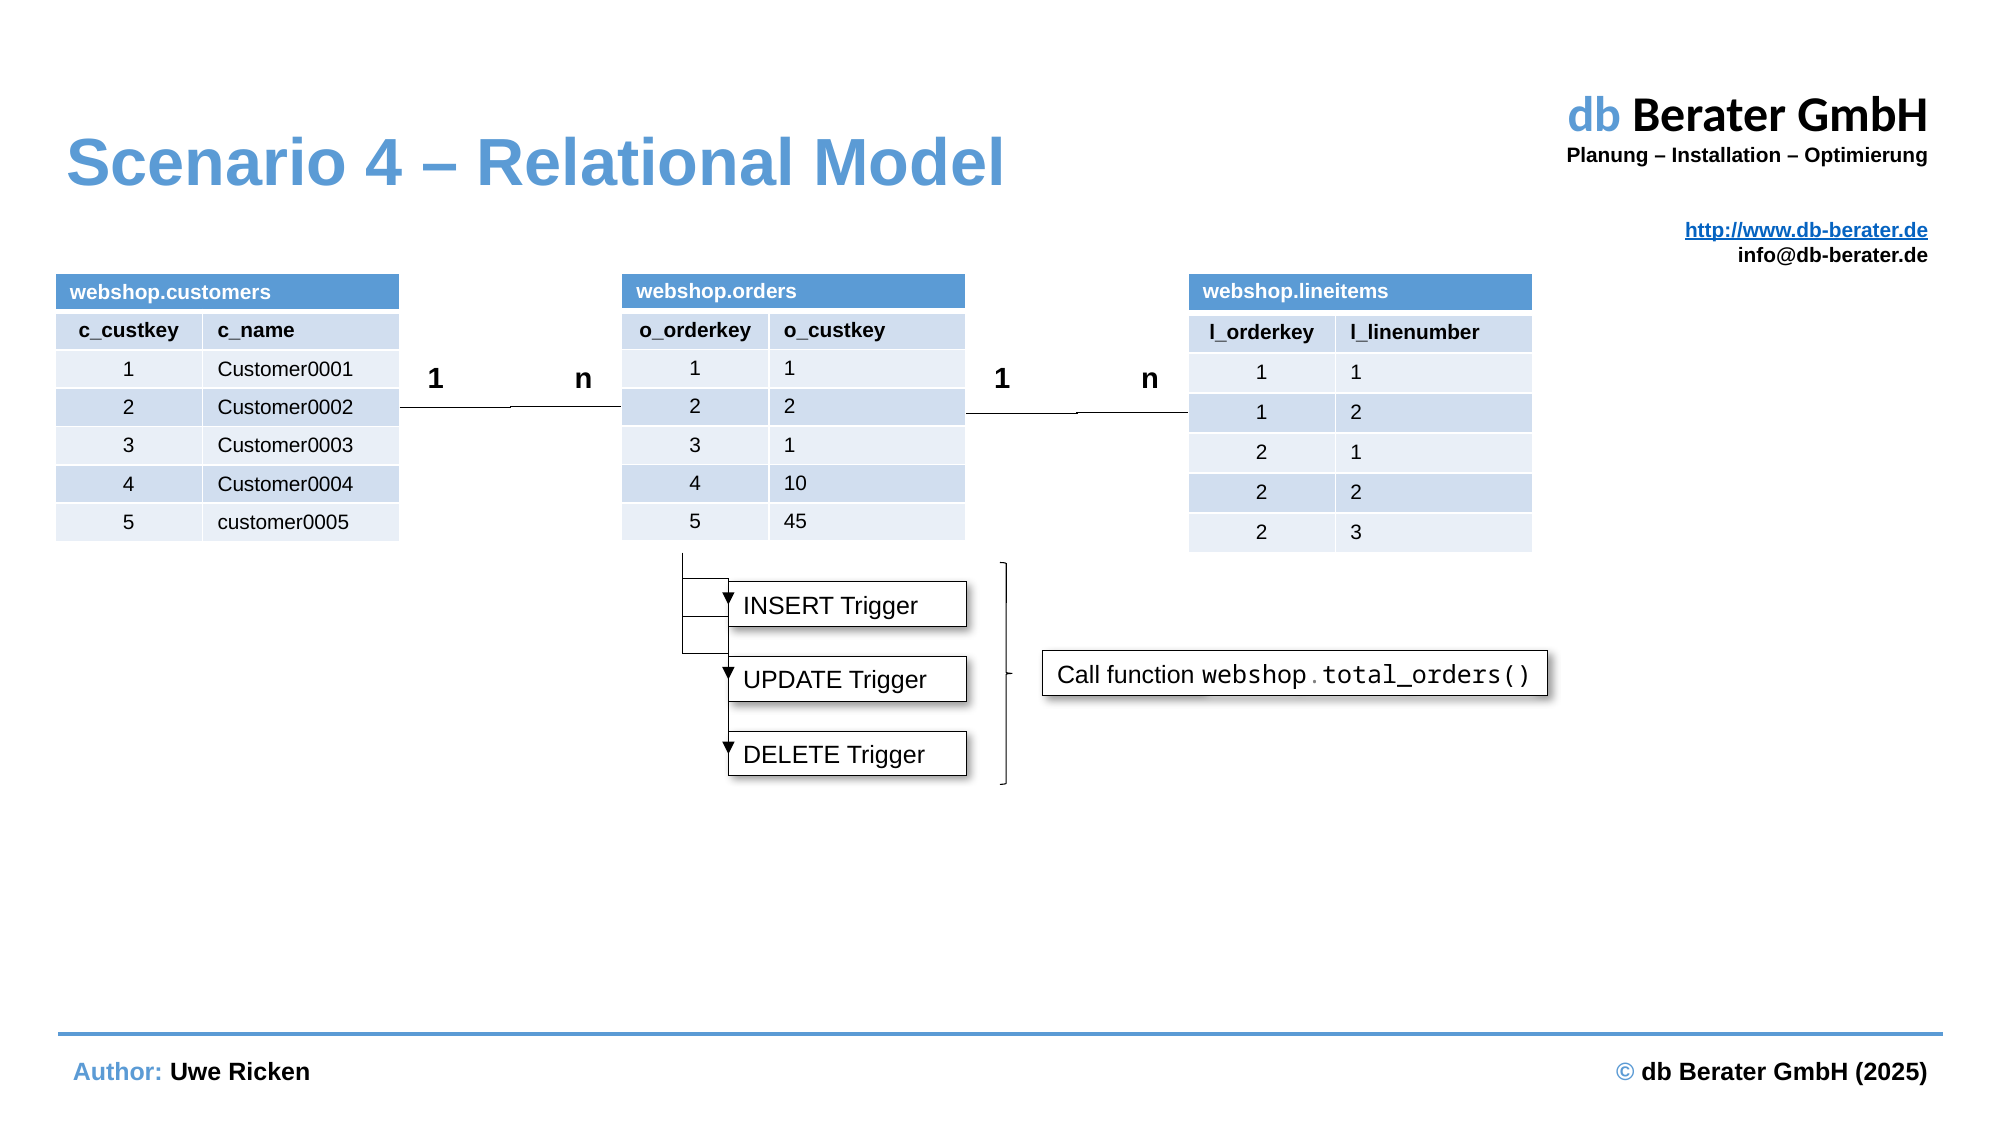

# Scenario 4 – Relational Model
| webshop.orders |  |
| --- | --- |
| o\_orderkey | o\_custkey |
| 1 | 1 |
| 2 | 2 |
| 3 | 1 |
| 4 | 10 |
| 5 | 45 |
| webshop.lineitems |  |
| --- | --- |
| l\_orderkey | l\_linenumber |
| 1 | 1 |
| 1 | 2 |
| 2 | 1 |
| 2 | 2 |
| 2 | 3 |
| webshop.customers |  |
| --- | --- |
| c\_custkey | c\_name |
| 1 | Customer0001 |
| 2 | Customer0002 |
| 3 | Customer0003 |
| 4 | Customer0004 |
| 5 | customer0005 |
1
n
1
n

INSERT Trigger
Call function webshop.total_orders()
UPDATE Trigger
DELETE Trigger